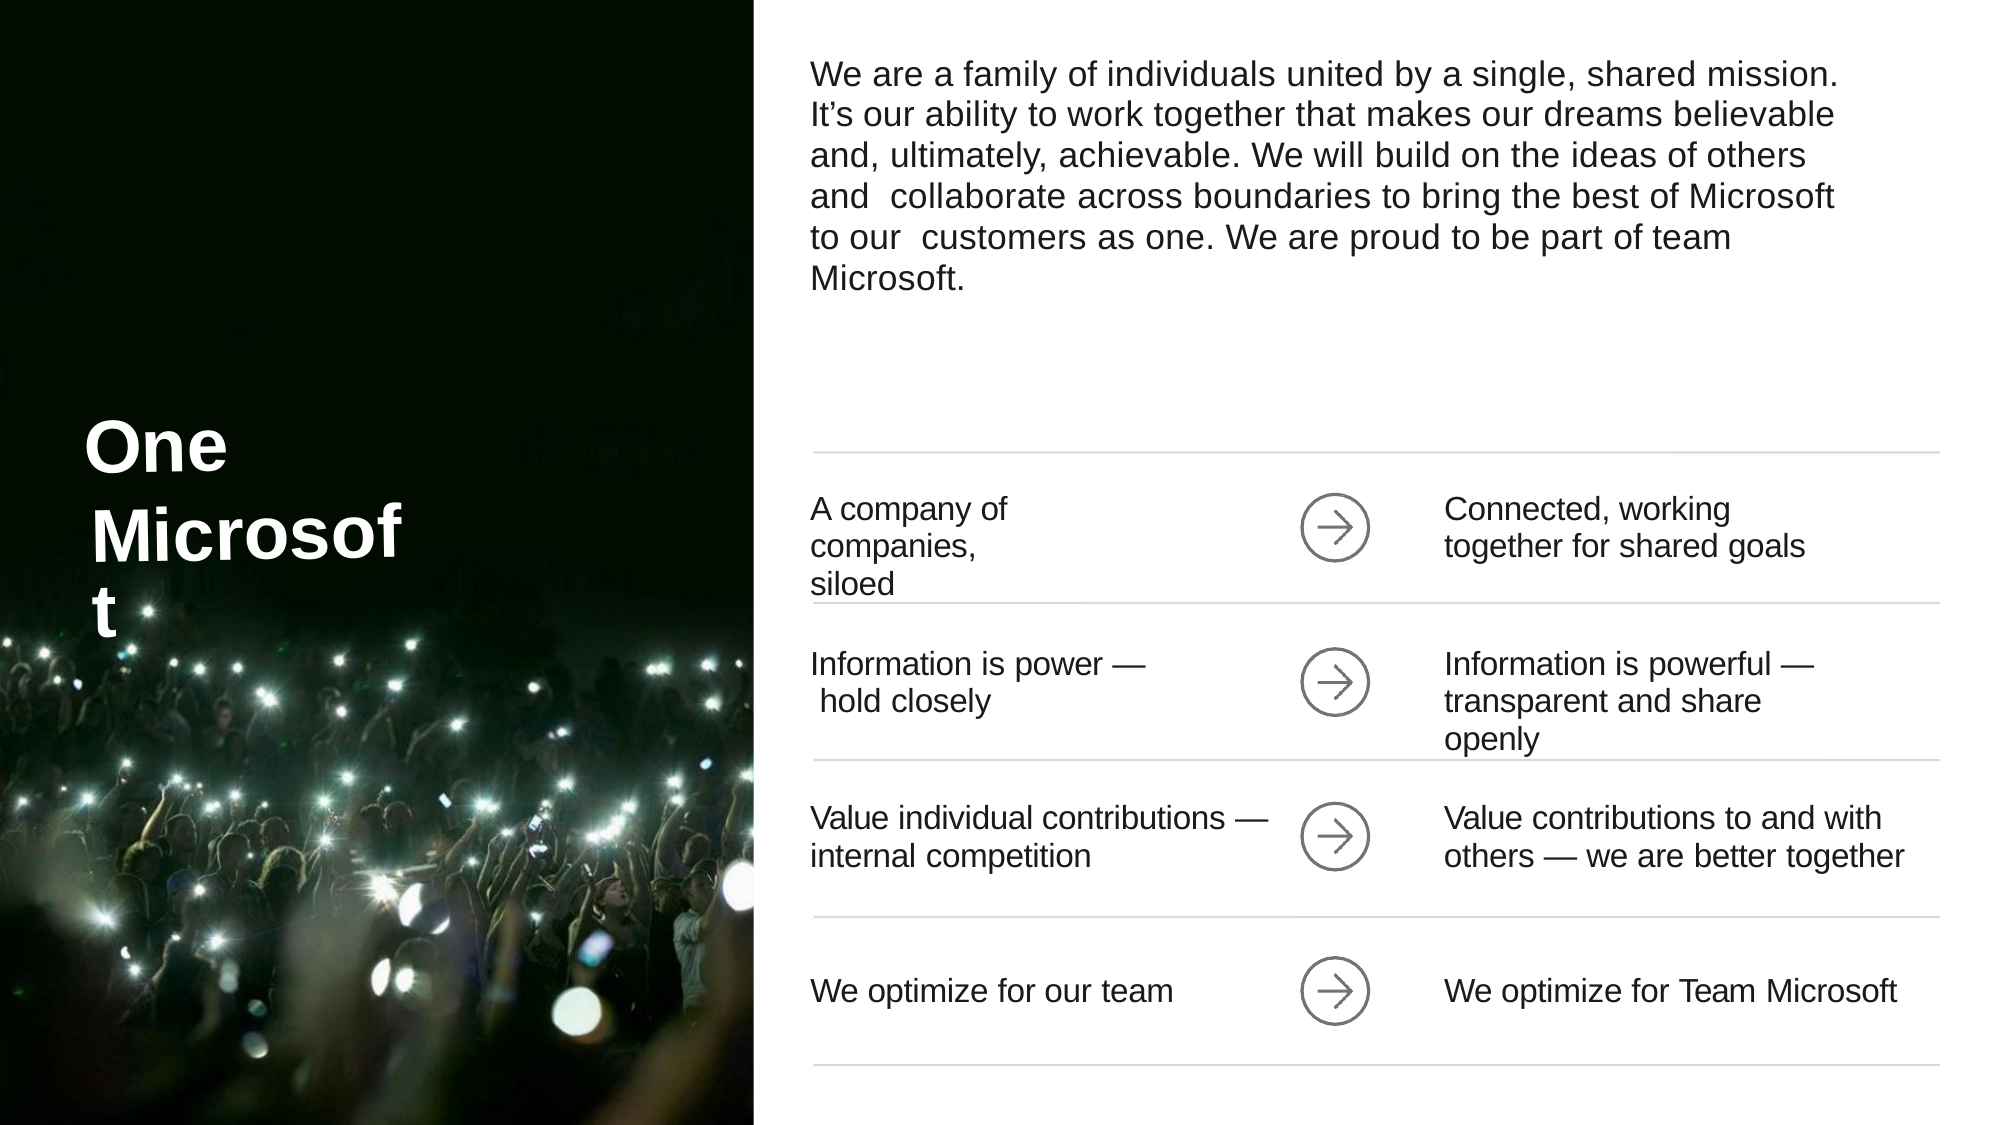

We are a family of individuals united by a single, shared mission.  It’s our ability to work together that makes our dreams believable  and, ultimately, achievable. We will build on the ideas of others and  collaborate across boundaries to bring the best of Microsoft to our  customers as one. We are proud to be part of team Microsoft.
One

A company of  companies, siloed
Connected, working  together for shared goals

Microsoft

Information is power —  hold closely
Information is powerful —  transparent and share openly

Value individual contributions —  internal competition
Value contributions to and with  others — we are better together

We optimize for our team
We optimize for Team Microsoft